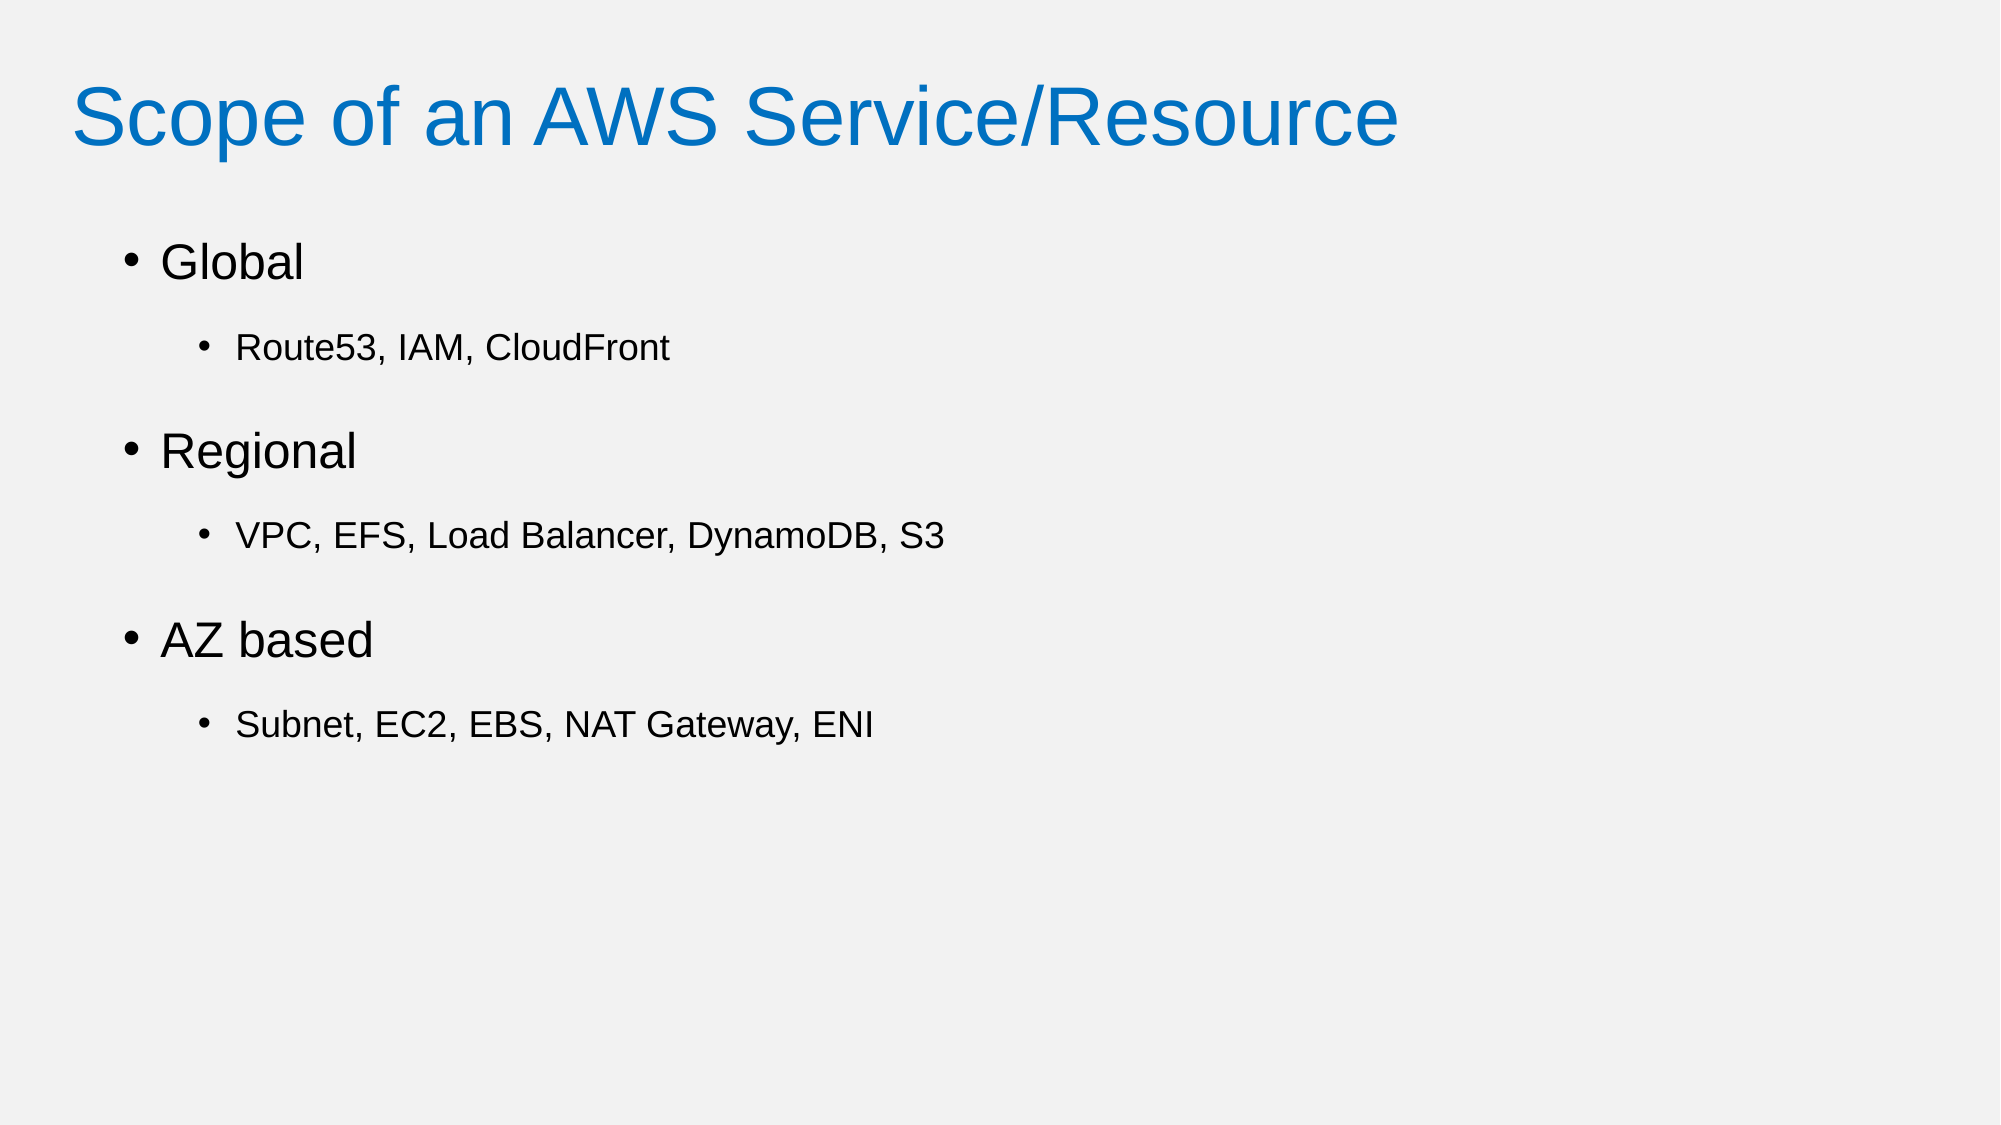

# Scope of an AWS Service/Resource
Global
Route53, IAM, CloudFront
Regional
VPC, EFS, Load Balancer, DynamoDB, S3
AZ based
Subnet, EC2, EBS, NAT Gateway, ENI